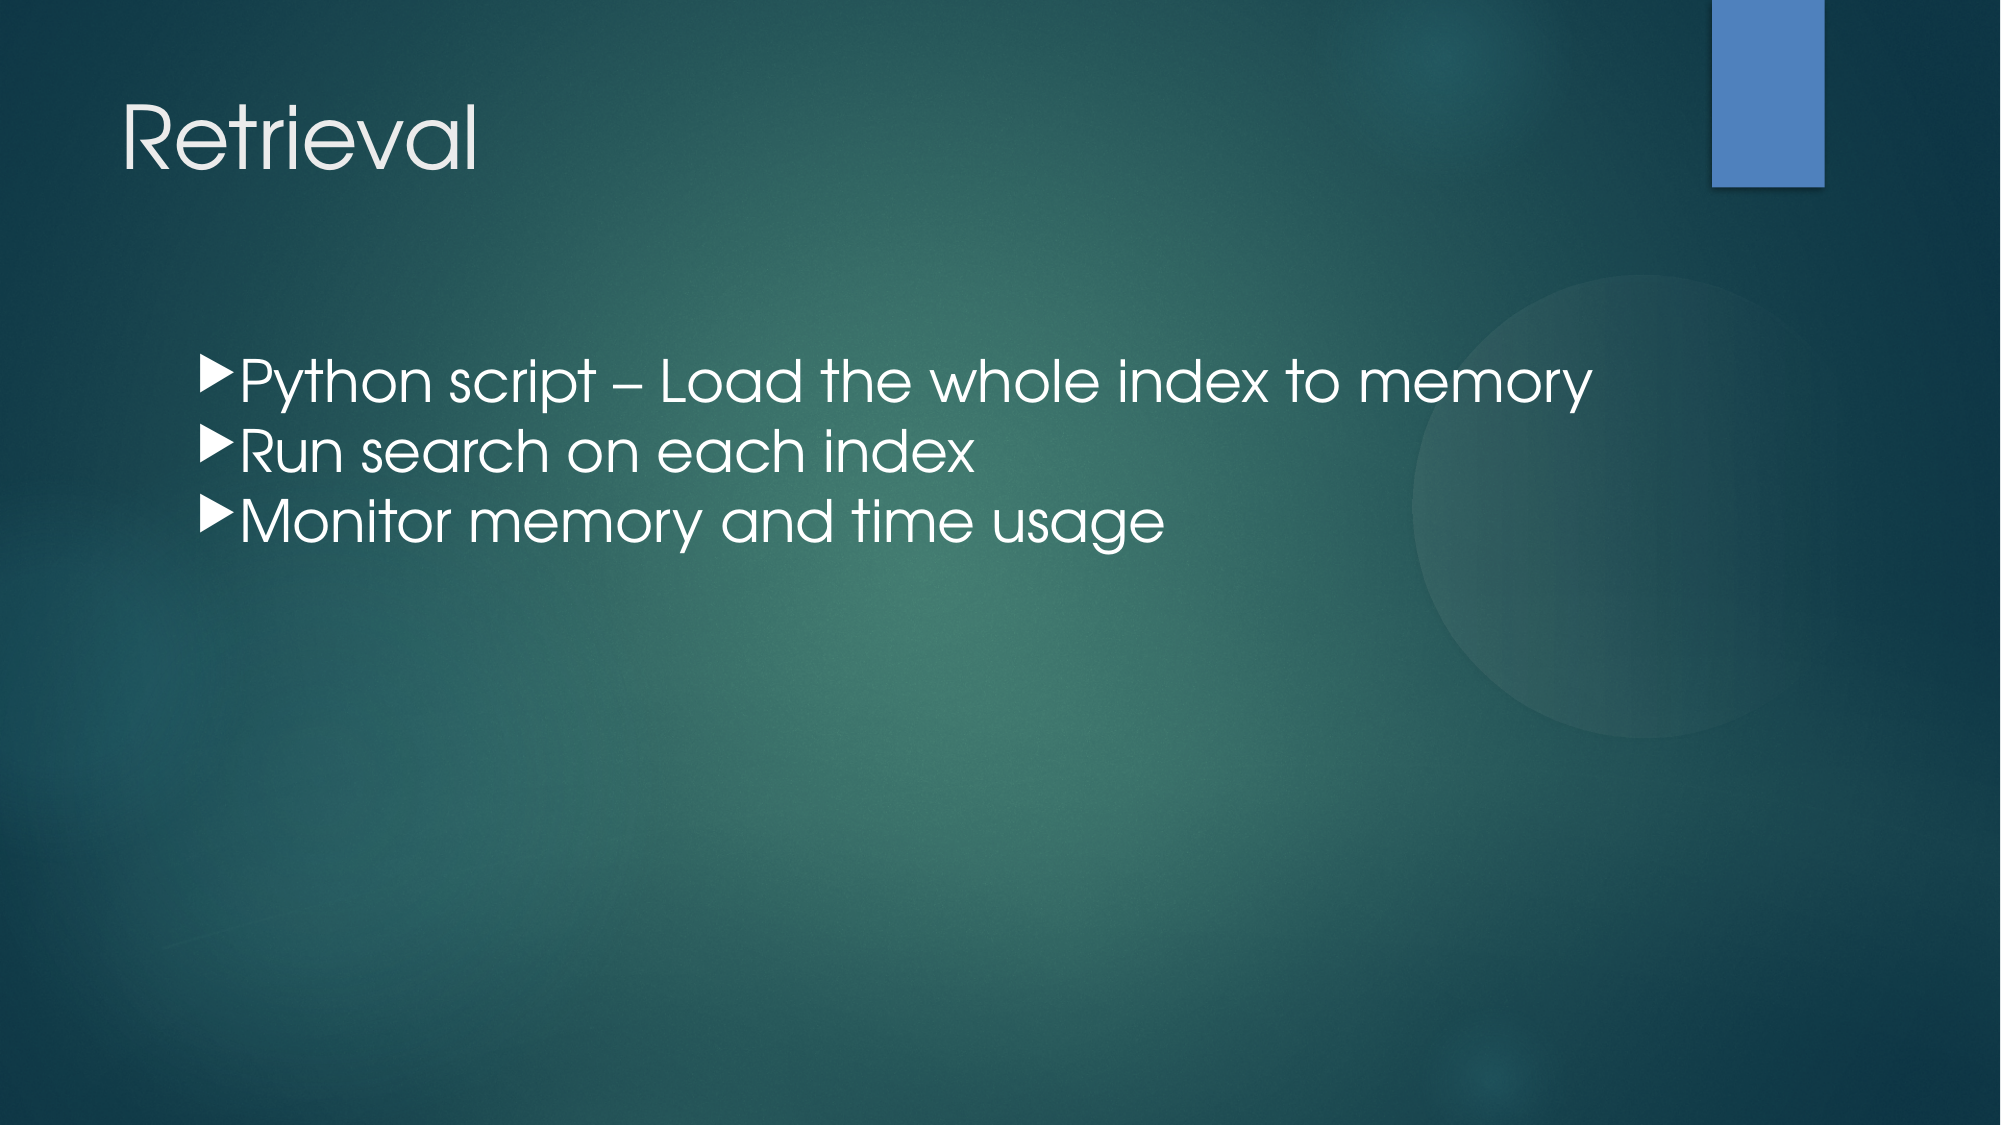

Retrieval
Python script – Load the whole index to memory
Run search on each index
Monitor memory and time usage